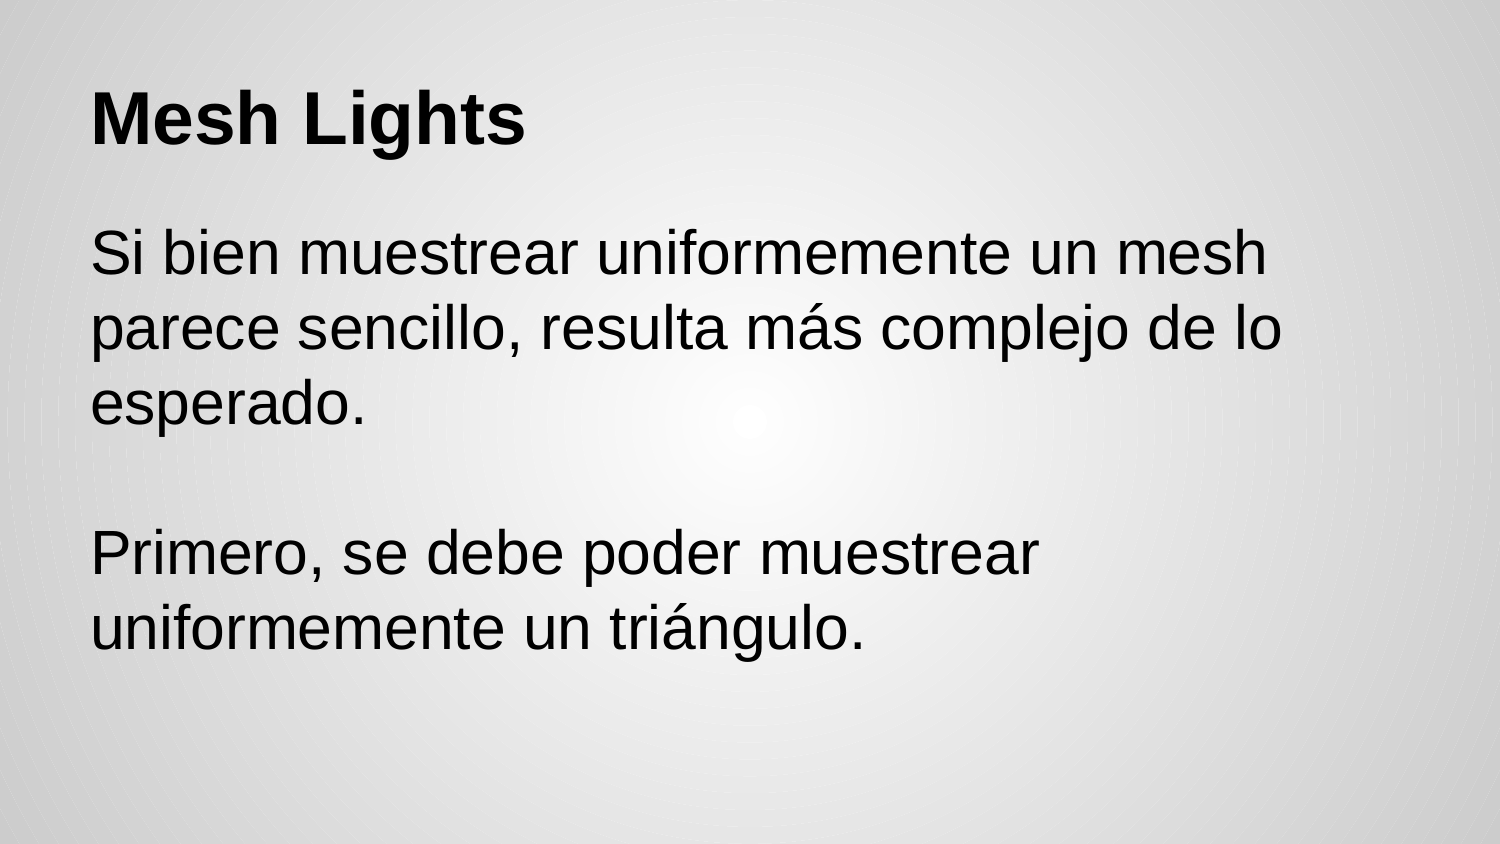

# Mesh Lights
Si bien muestrear uniformemente un mesh parece sencillo, resulta más complejo de lo esperado.

Primero, se debe poder muestrear uniformemente un triángulo.